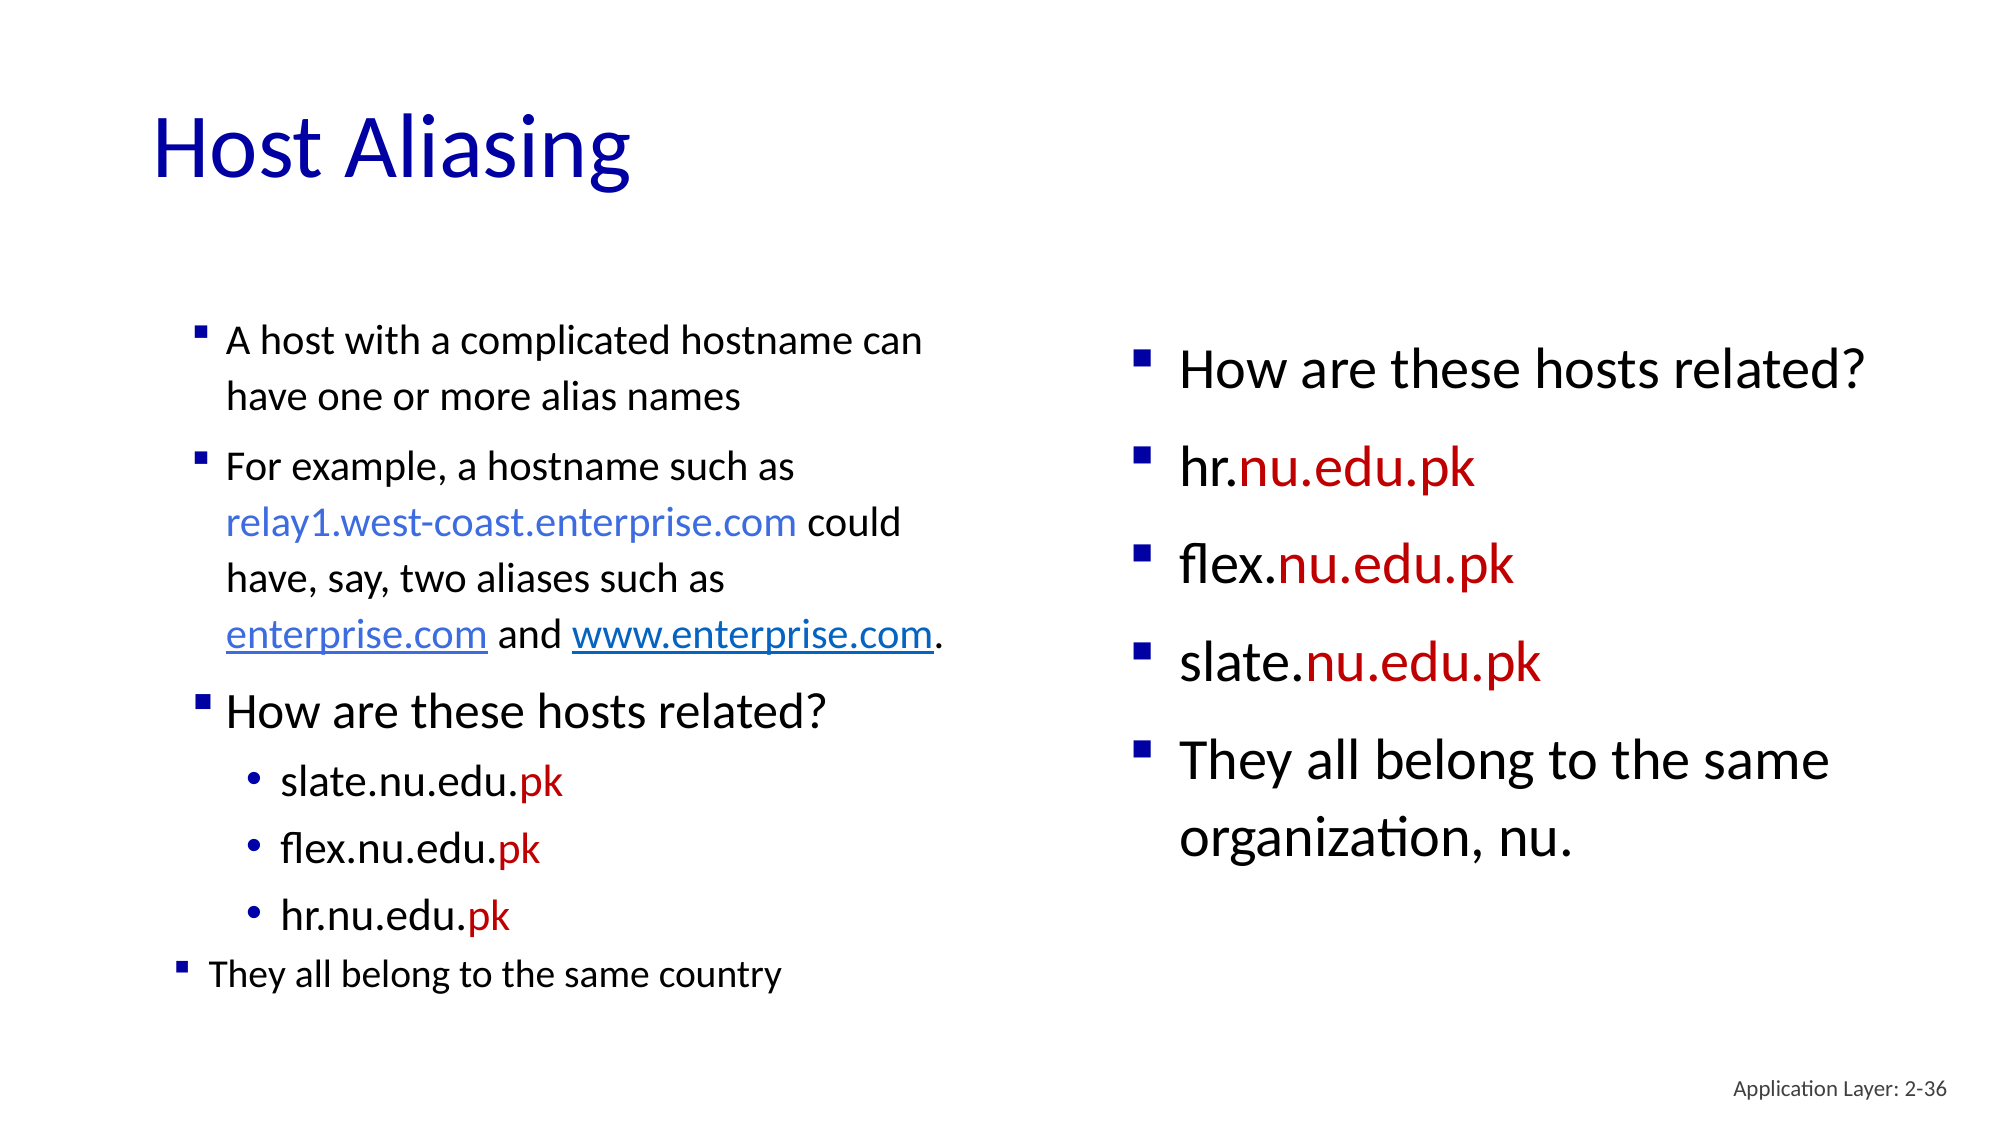

# Host Aliasing
A host with a complicated hostname can have one or more alias names
For example, a hostname such as relay1.west-coast.enterprise.com could have, say, two aliases such as enterprise.com and www.enterprise.com.
How are these hosts related?
slate.nu.edu.pk
flex.nu.edu.pk
hr.nu.edu.pk
They all belong to the same country
How are these hosts related?
hr.nu.edu.pk
flex.nu.edu.pk
slate.nu.edu.pk
They all belong to the same organization, nu.

Application Layer: 2-36